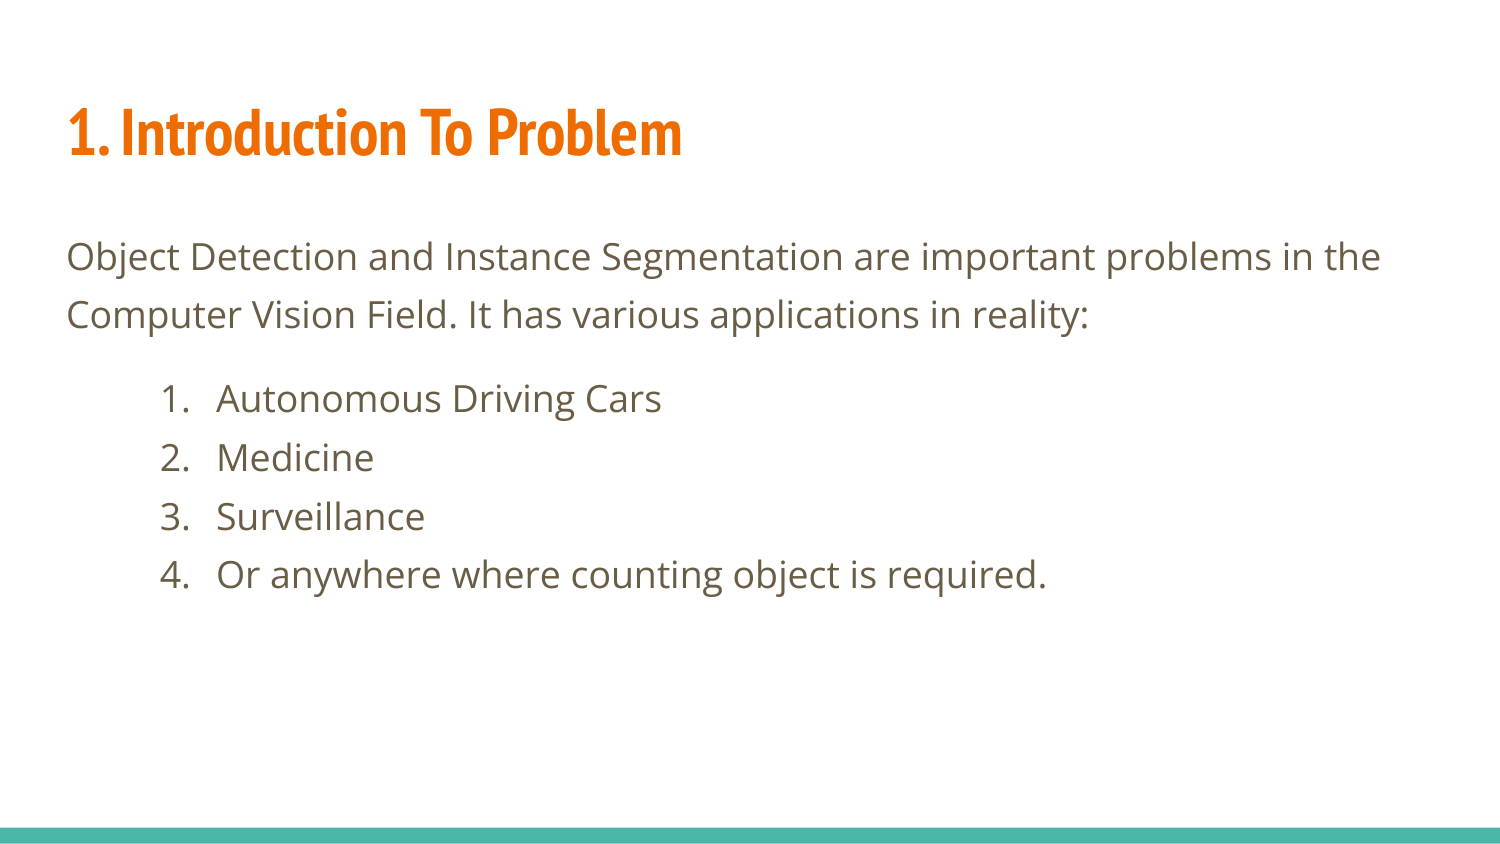

# 1. Introduction To Problem
Object Detection and Instance Segmentation are important problems in the Computer Vision Field. It has various applications in reality:
Autonomous Driving Cars
Medicine
Surveillance
Or anywhere where counting object is required.